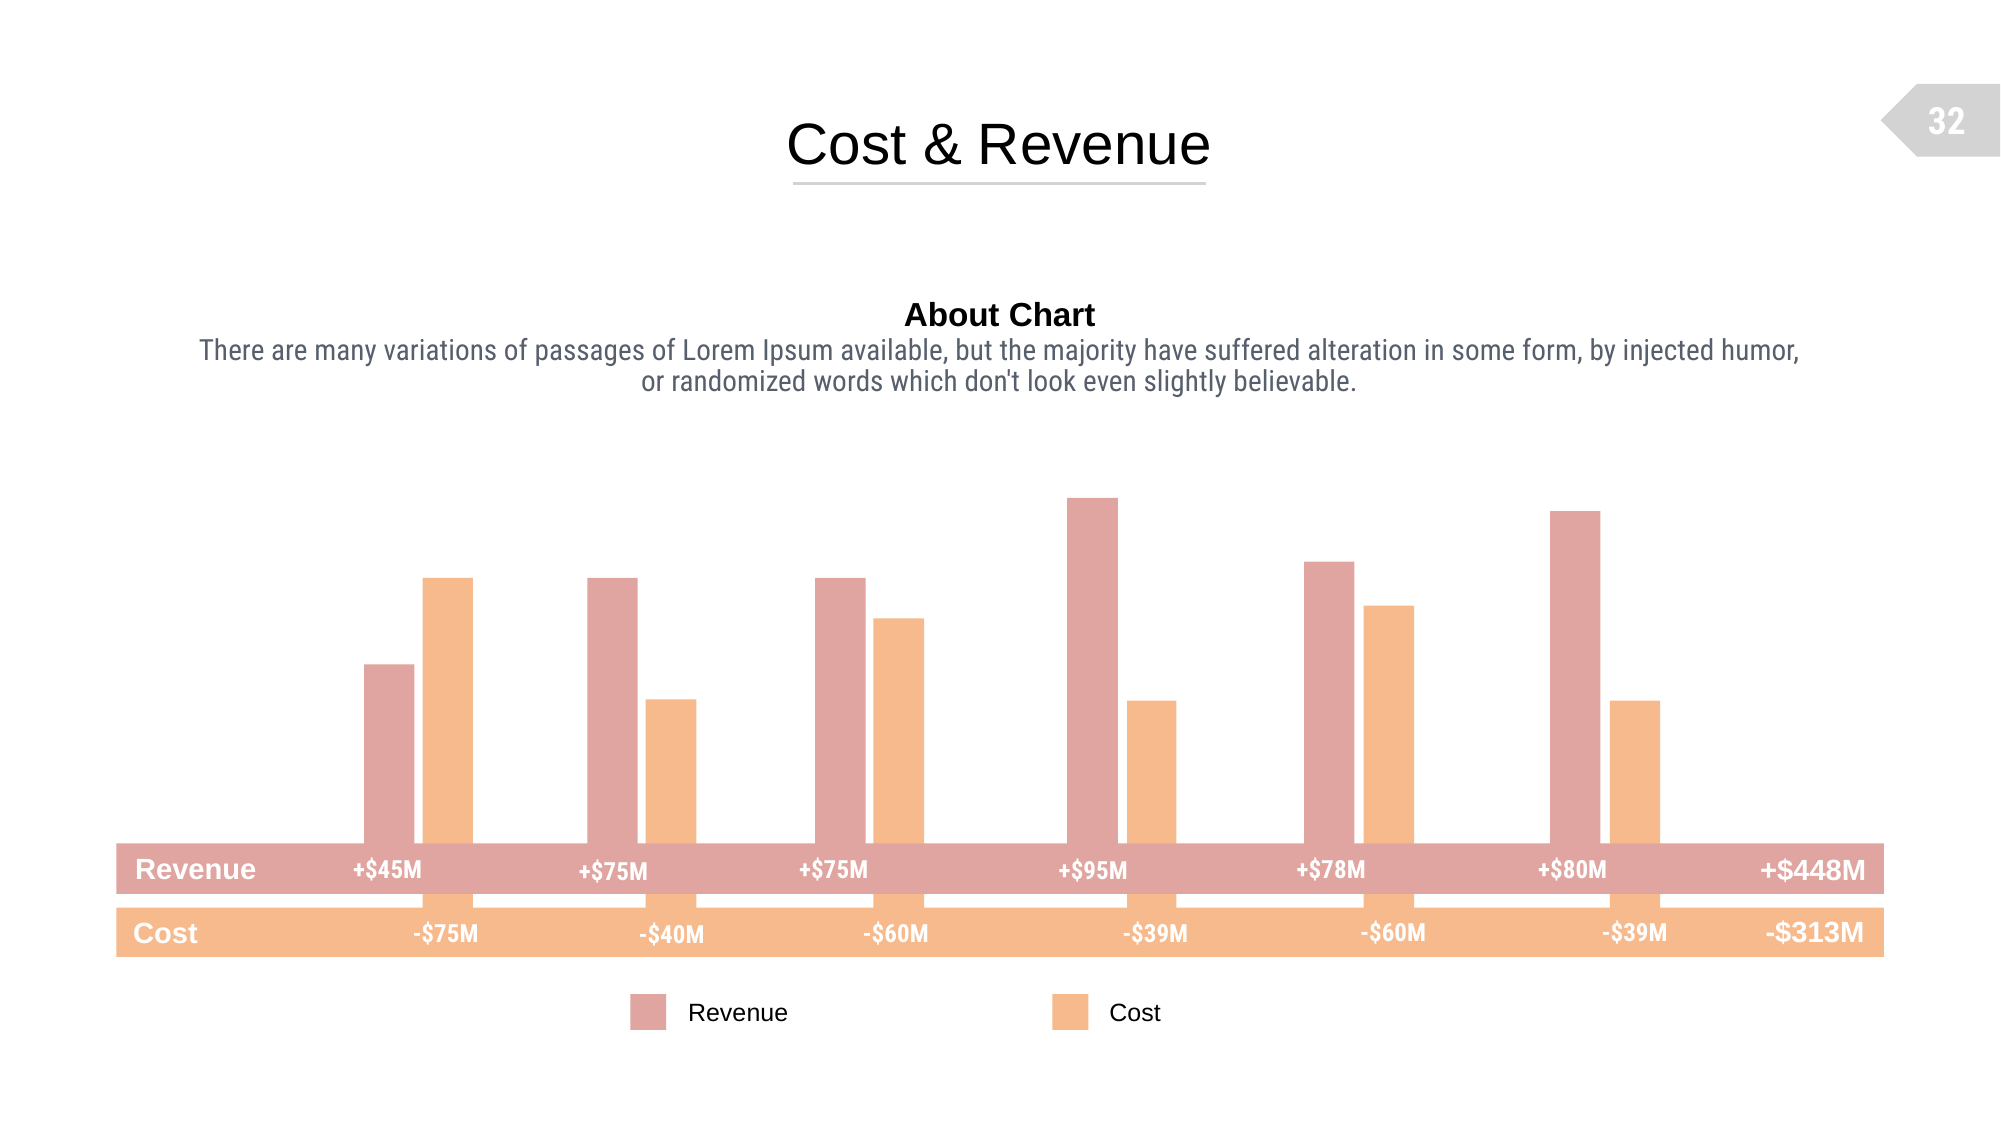

32
Cost & Revenue
About Chart
There are many variations of passages of Lorem Ipsum available, but the majority have suffered alteration in some form, by injected humor, or randomized words which don't look even slightly believable.

Revenue
+$448M
+$78M
+$45M
+$80M
+$75M
+$95M
+$75M
-$313M
Cost

-$60M
-$39M
-$60M
-$39M
-$75M
-$40M
Revenue
Cost